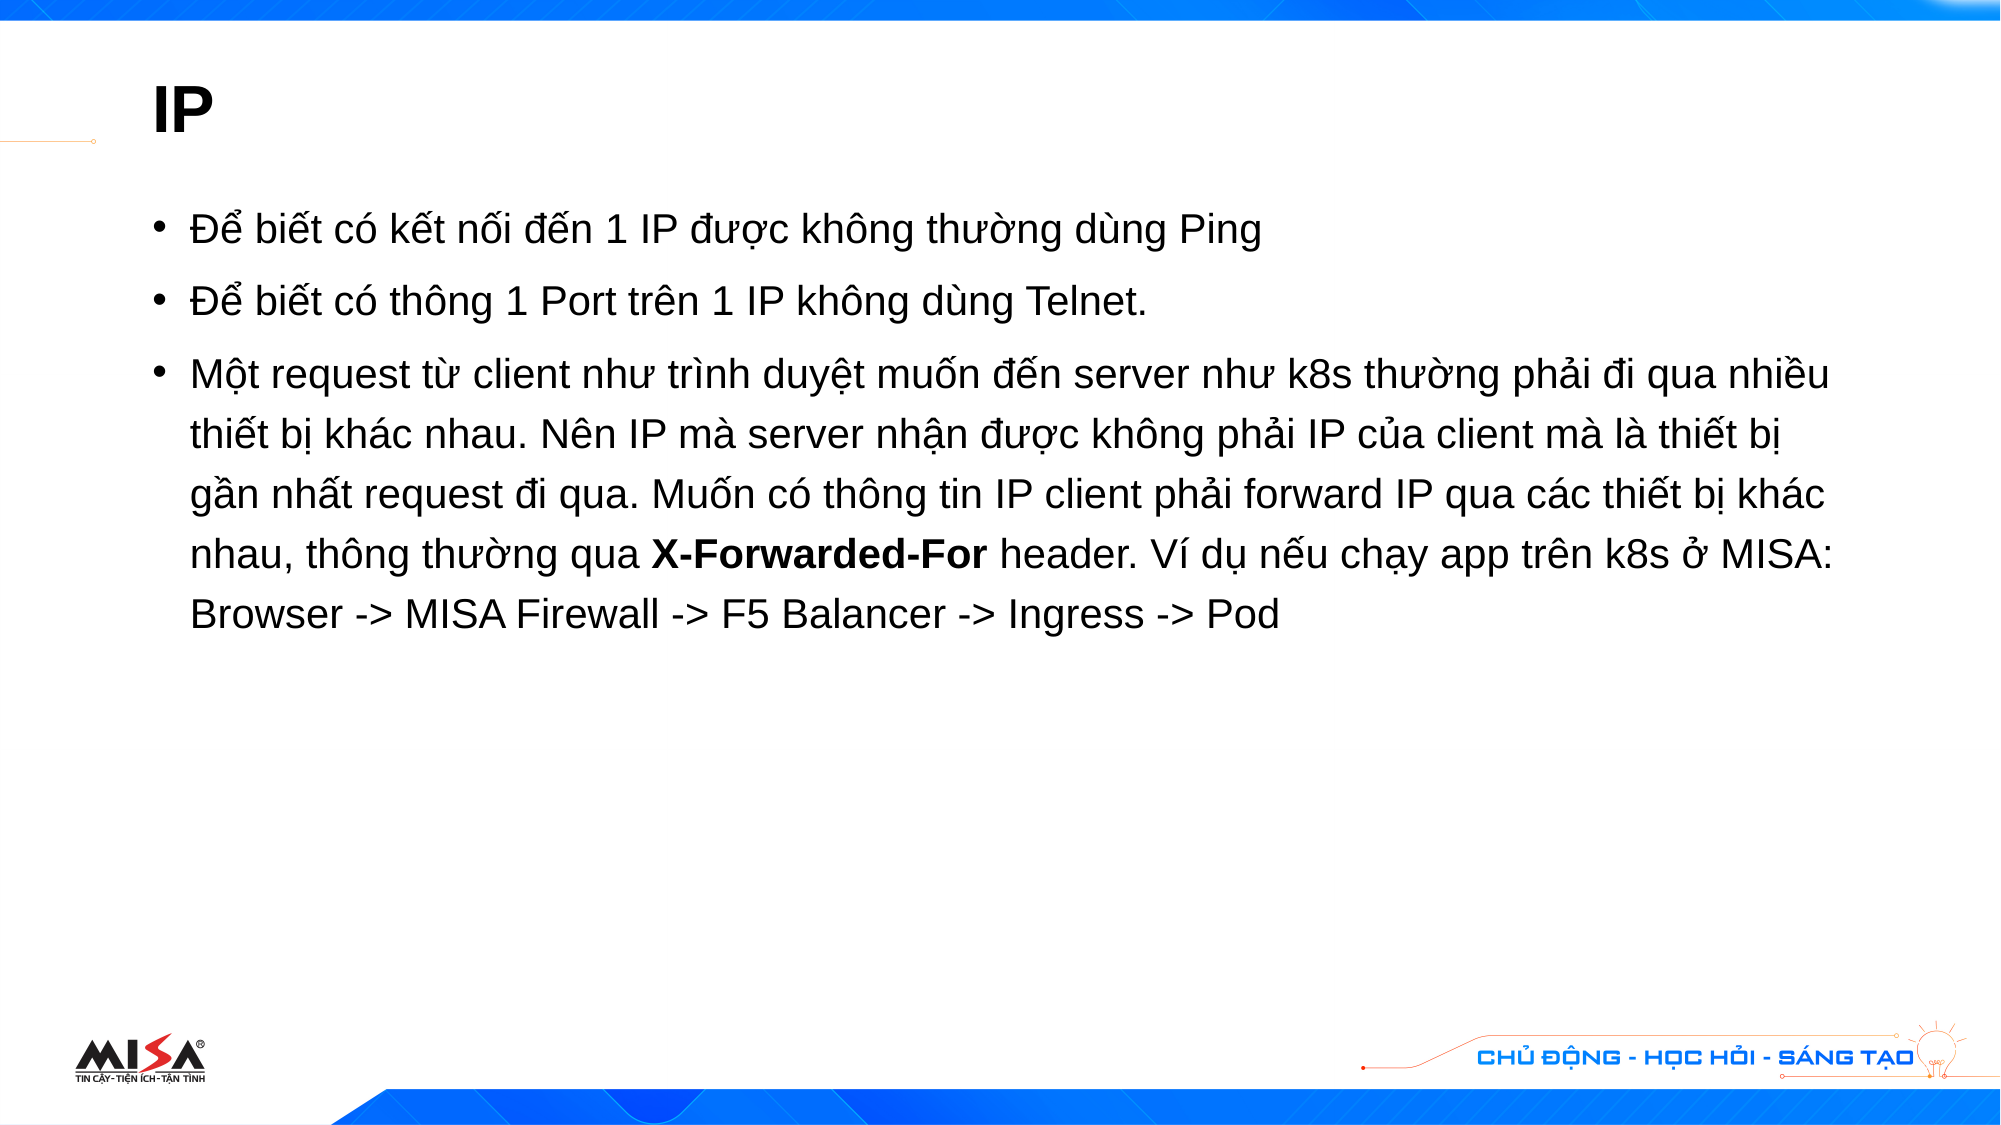

# IP
Để biết có kết nối đến 1 IP được không thường dùng Ping
Để biết có thông 1 Port trên 1 IP không dùng Telnet.
Một request từ client như trình duyệt muốn đến server như k8s thường phải đi qua nhiều thiết bị khác nhau. Nên IP mà server nhận được không phải IP của client mà là thiết bị gần nhất request đi qua. Muốn có thông tin IP client phải forward IP qua các thiết bị khác nhau, thông thường qua X-Forwarded-For header. Ví dụ nếu chạy app trên k8s ở MISA: Browser -> MISA Firewall -> F5 Balancer -> Ingress -> Pod